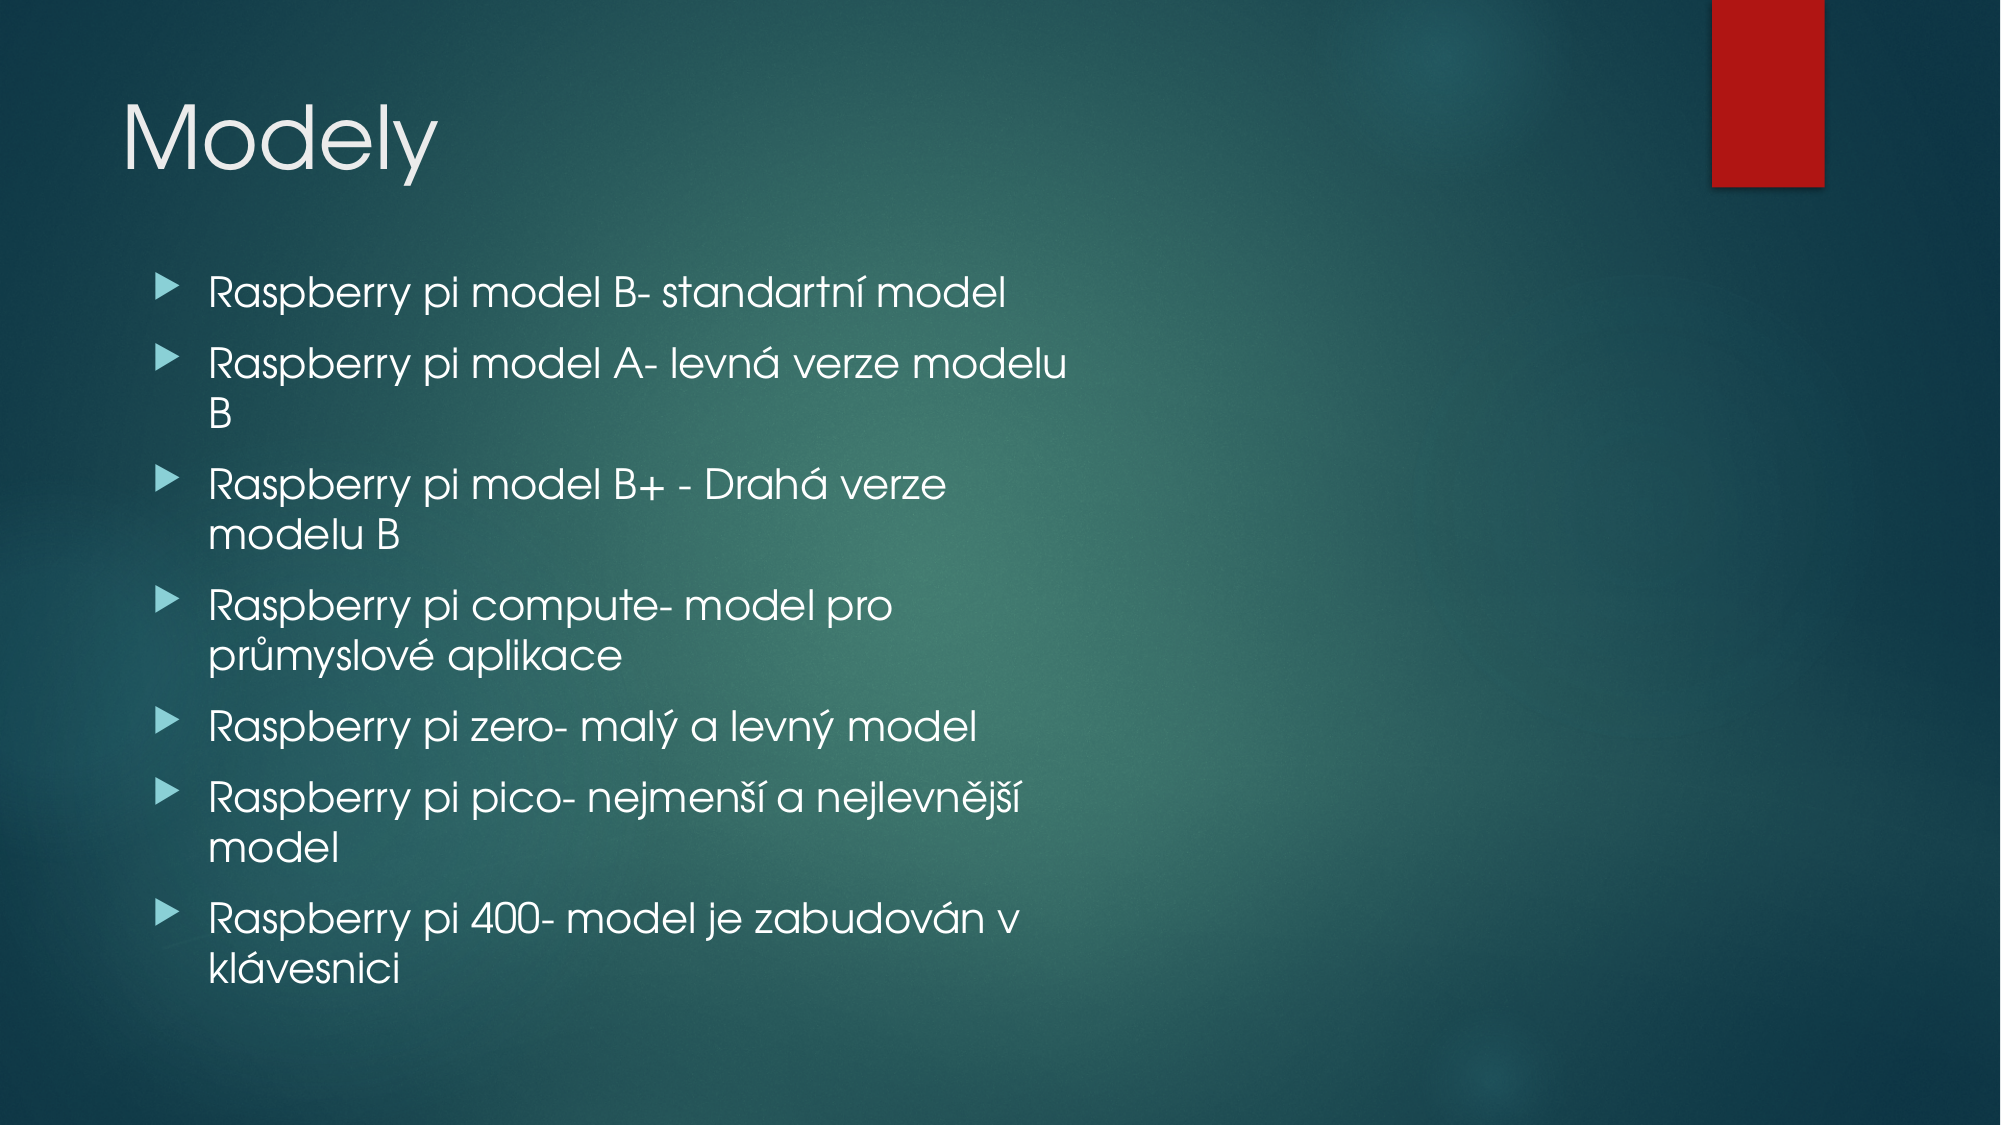

# Modely
Raspberry pi model B- standartní model
Raspberry pi model A- levná verze modelu B
Raspberry pi model B+ - Drahá verze modelu B
Raspberry pi compute- model pro průmyslové aplikace
Raspberry pi zero- malý a levný model
Raspberry pi pico- nejmenší a nejlevnější model
Raspberry pi 400- model je zabudován v klávesnici